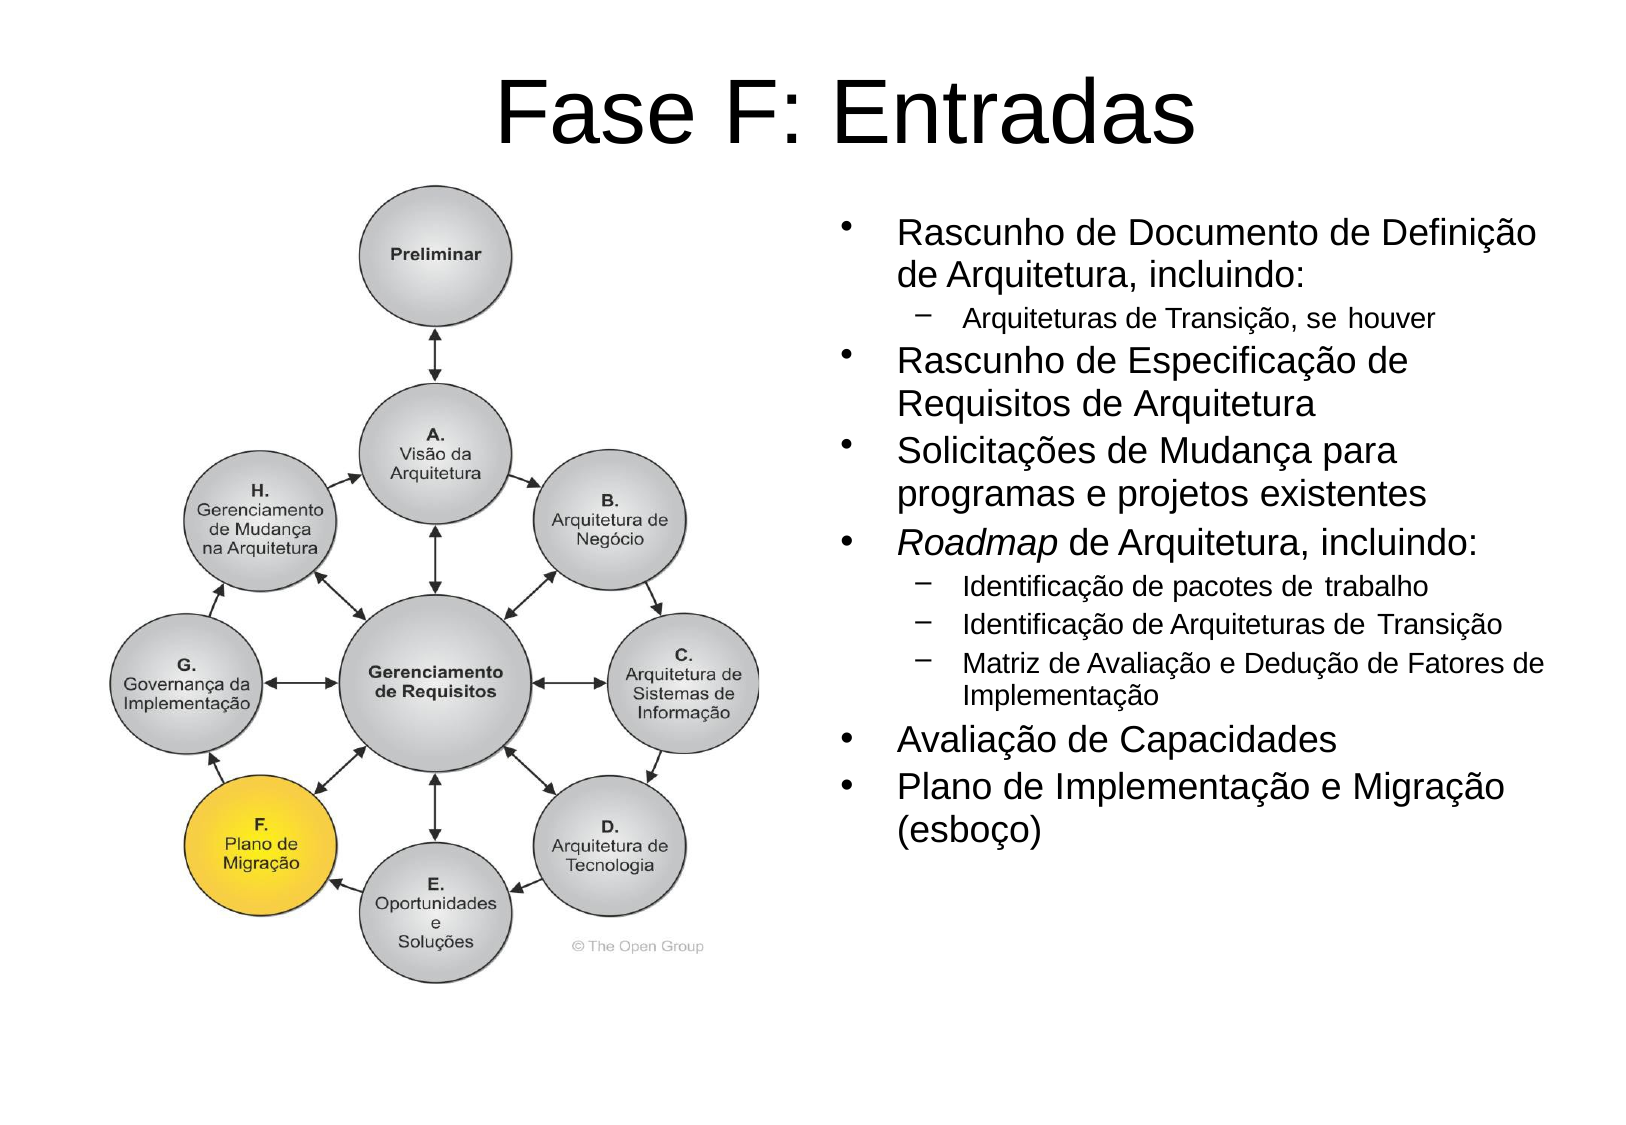

# Fase F: Entradas

Rascunho de Documento de Definição
de Arquitetura, incluindo:
Arquiteturas de Transição, se houver
Rascunho de Especificação de
Requisitos de Arquitetura
Solicitações de Mudança para
programas e projetos existentes
Roadmap de Arquitetura, incluindo:
Identificação de pacotes de trabalho
Identificação de Arquiteturas de Transição
Matriz de Avaliação e Dedução de Fatores de  Implementação
Avaliação de Capacidades
Plano de Implementação e Migração
(esboço)